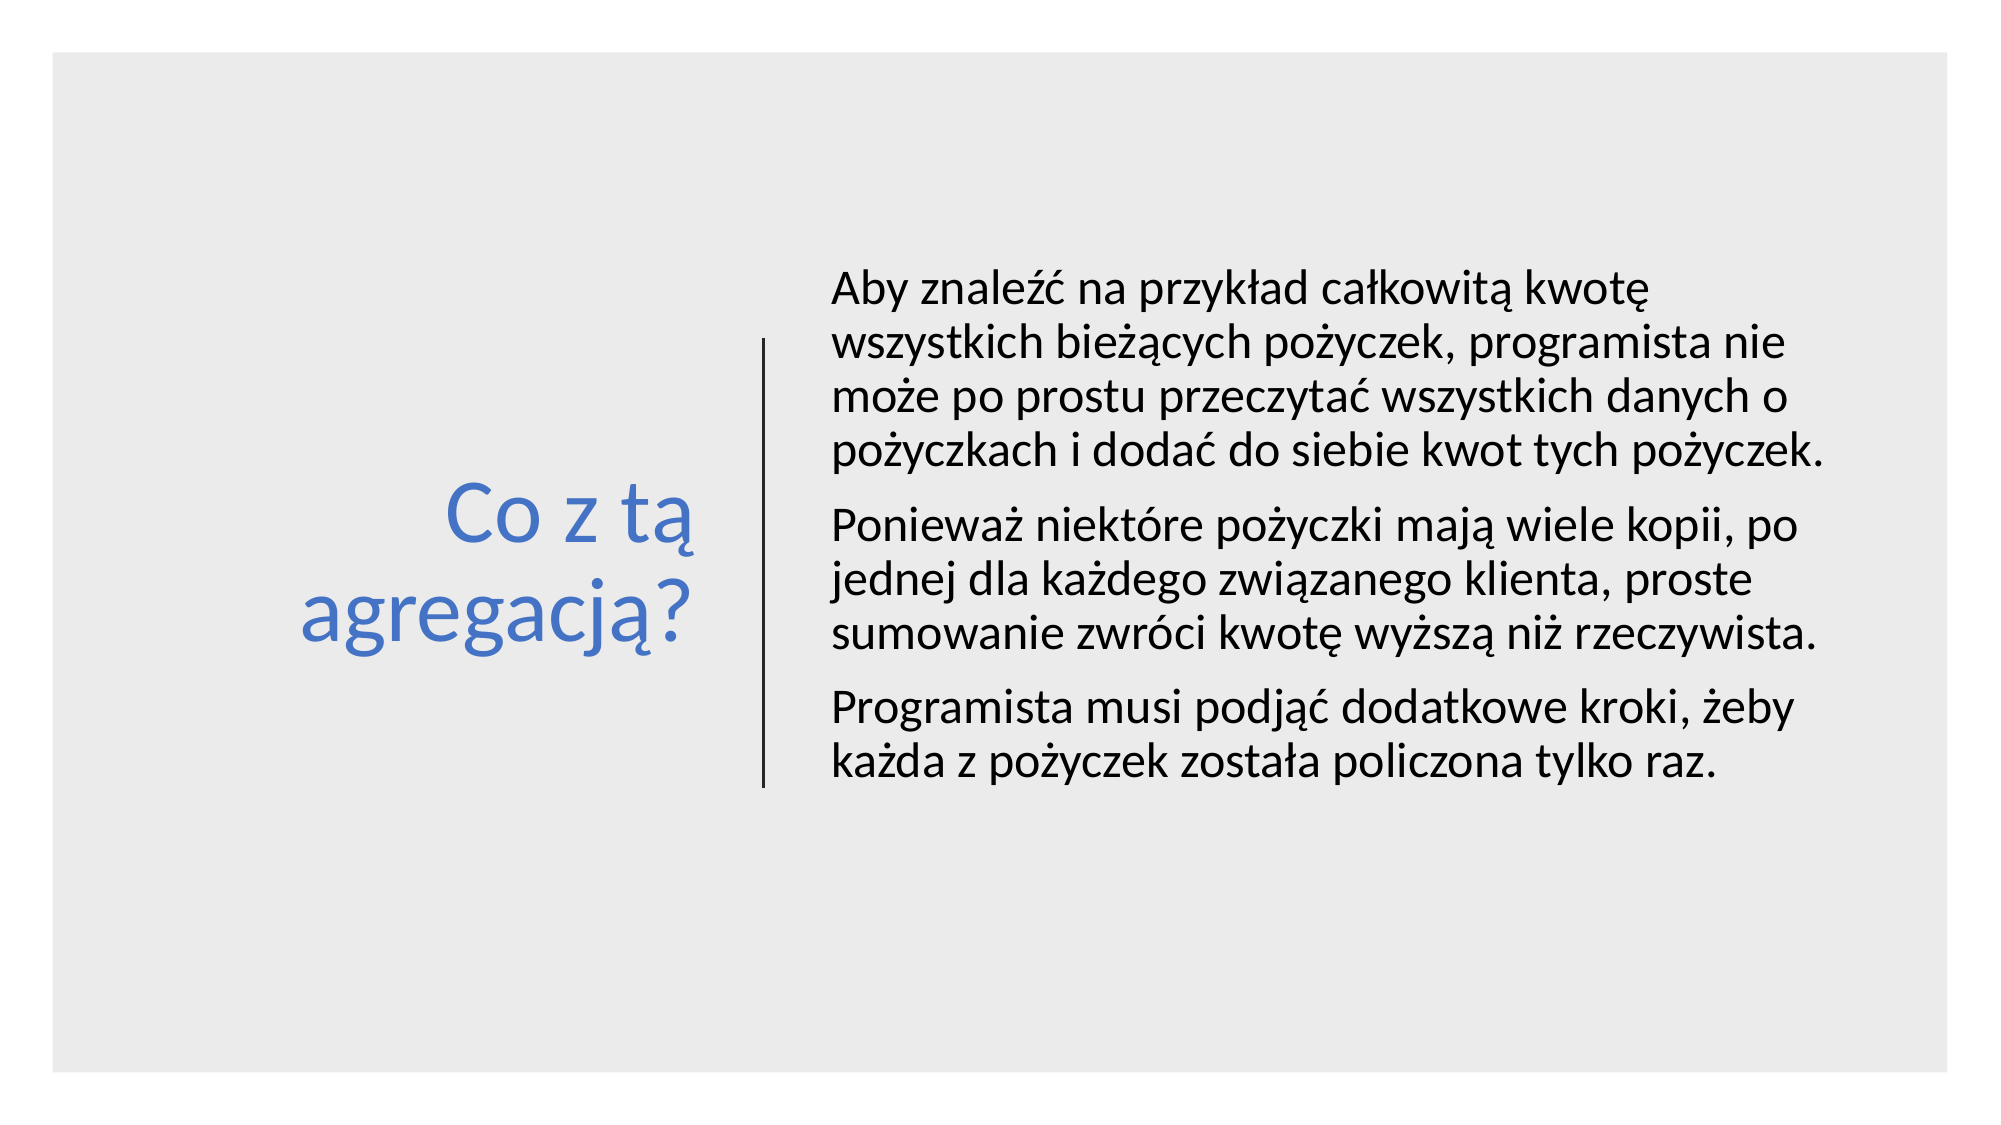

# Co z tą agregacją?
Aby znaleźć na przykład całkowitą kwotę wszystkich bieżących pożyczek, programista nie może po prostu przeczytać wszystkich danych o pożyczkach i dodać do siebie kwot tych pożyczek.
Ponieważ niektóre pożyczki mają wiele kopii, po jednej dla każdego związanego klienta, proste sumowanie zwróci kwotę wyższą niż rzeczywista.
Programista musi podjąć dodatkowe kroki, żeby każda z pożyczek została policzona tylko raz.